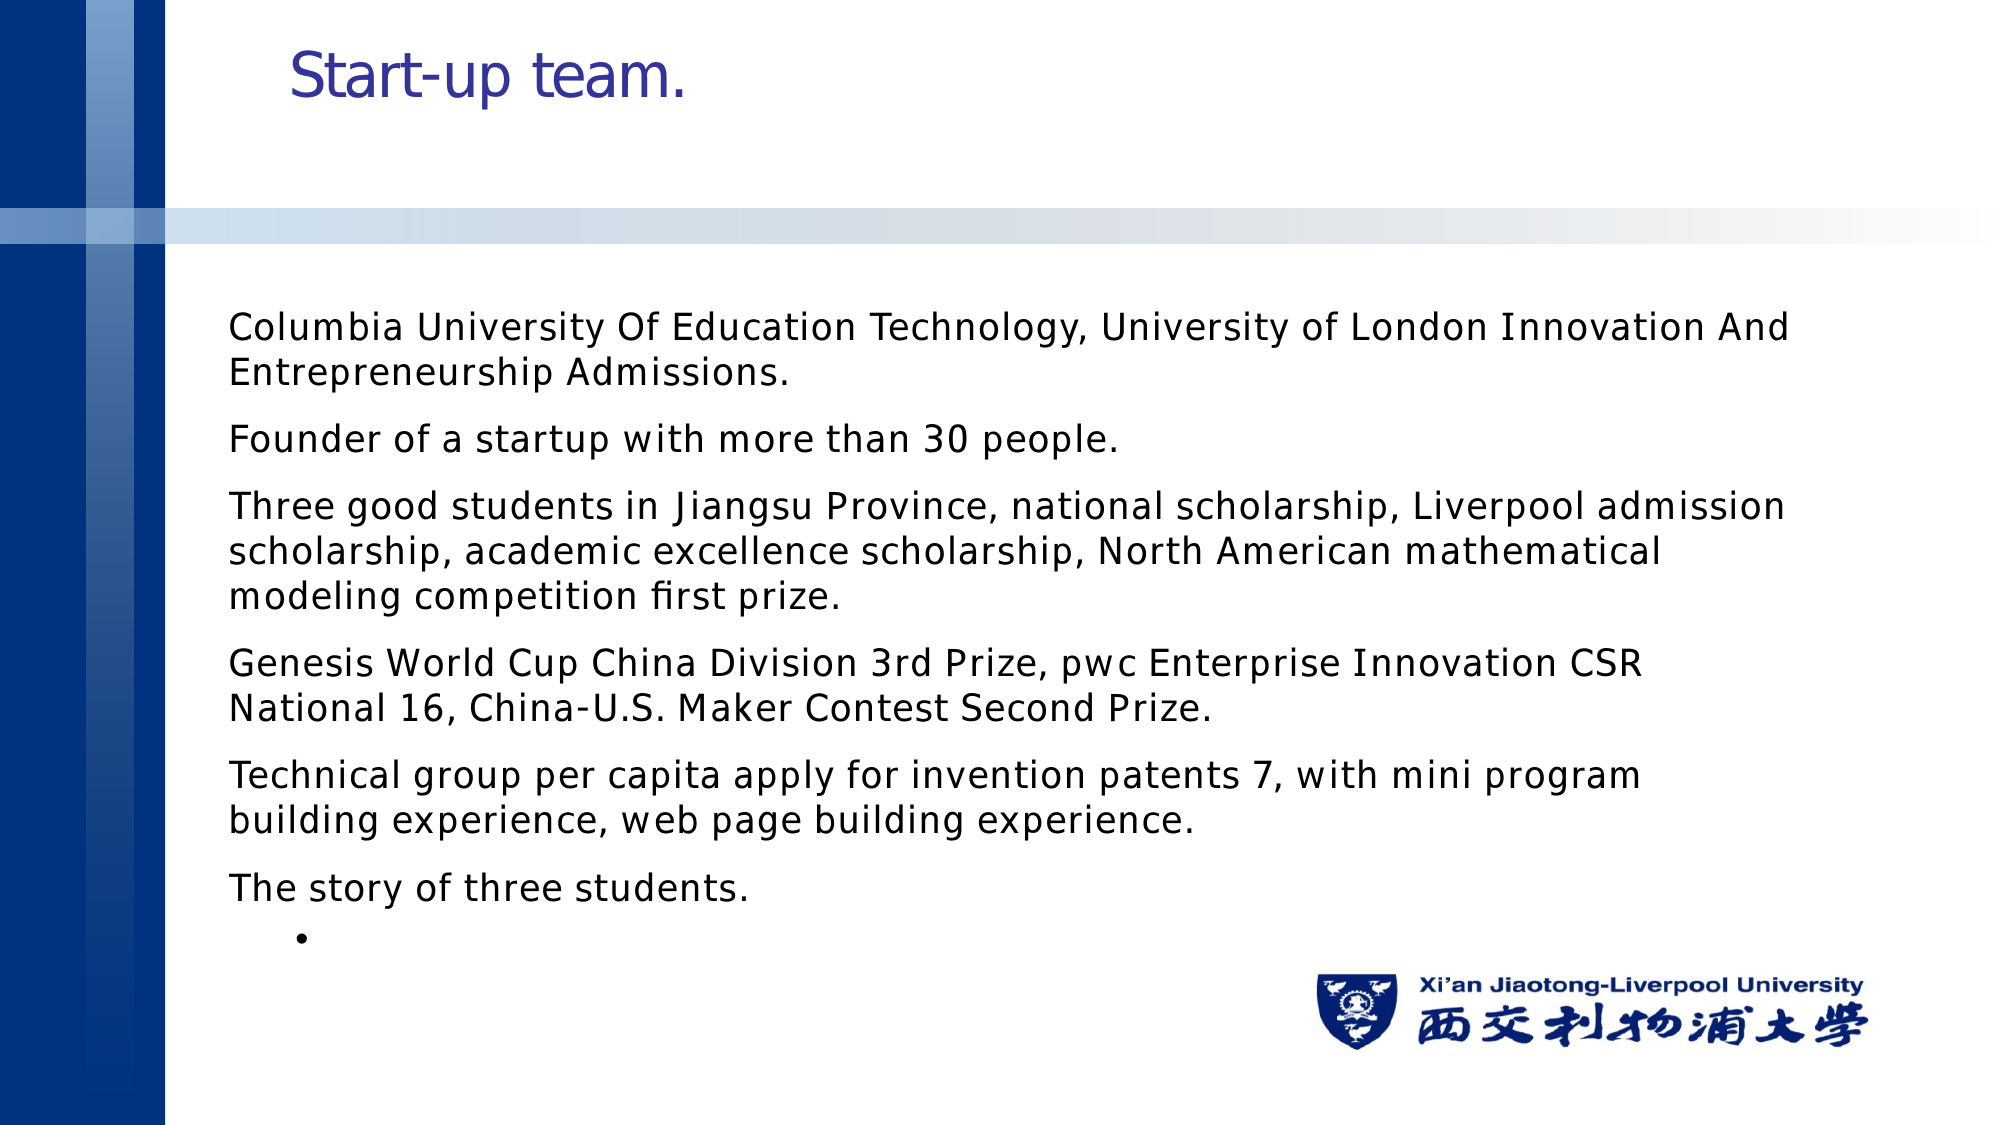

# Start-up team.

Columbia University Of Education Technology, University of London Innovation And Entrepreneurship Admissions.
Founder of a startup with more than 30 people.
Three good students in Jiangsu Province, national scholarship, Liverpool admission scholarship, academic excellence scholarship, North American mathematical modeling competition first prize.
Genesis World Cup China Division 3rd Prize, pwc Enterprise Innovation CSR National 16, China-U.S. Maker Contest Second Prize.
Technical group per capita apply for invention patents 7, with mini program building experience, web page building experience.
The story of three students.